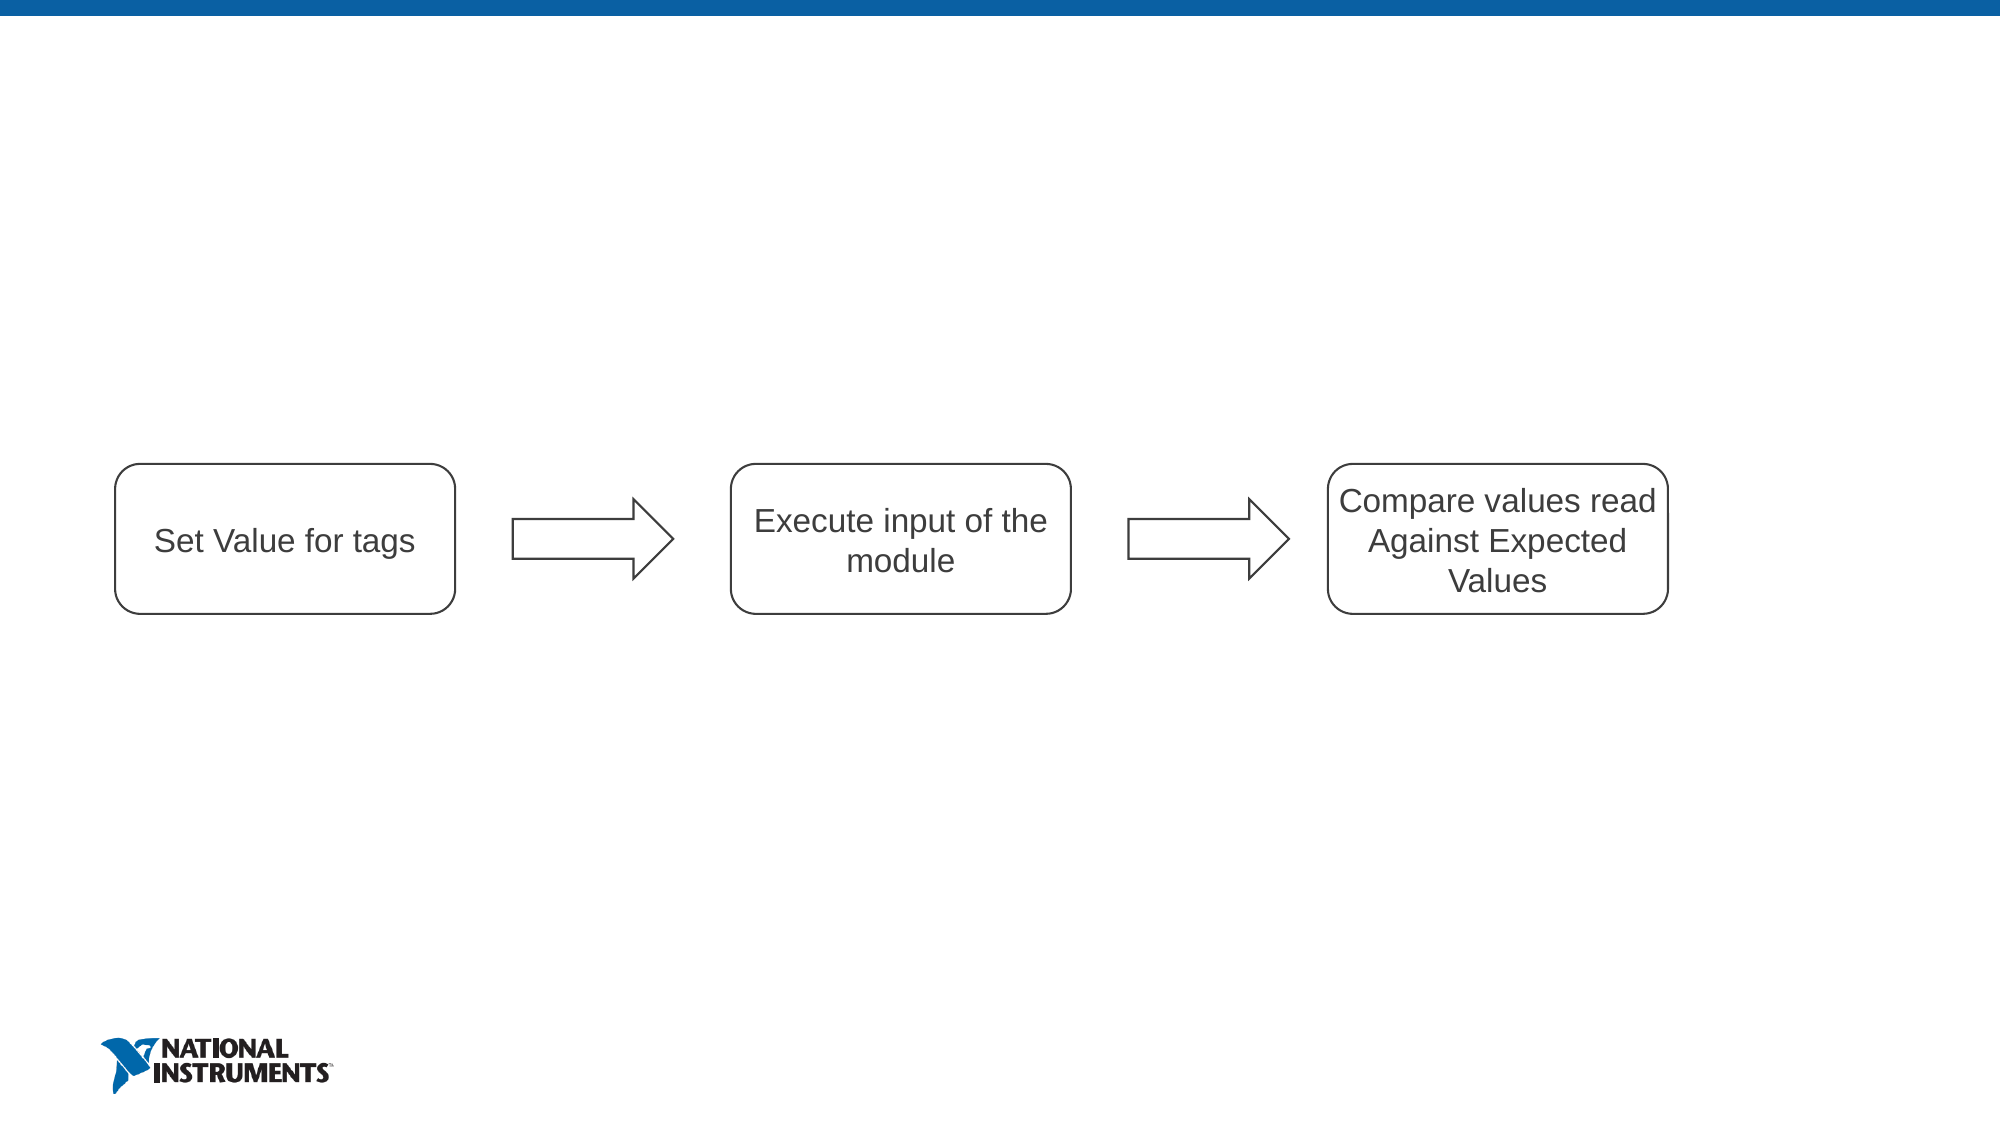

#
Set Value for tags
Execute input of the module
Compare values read
Against Expected Values